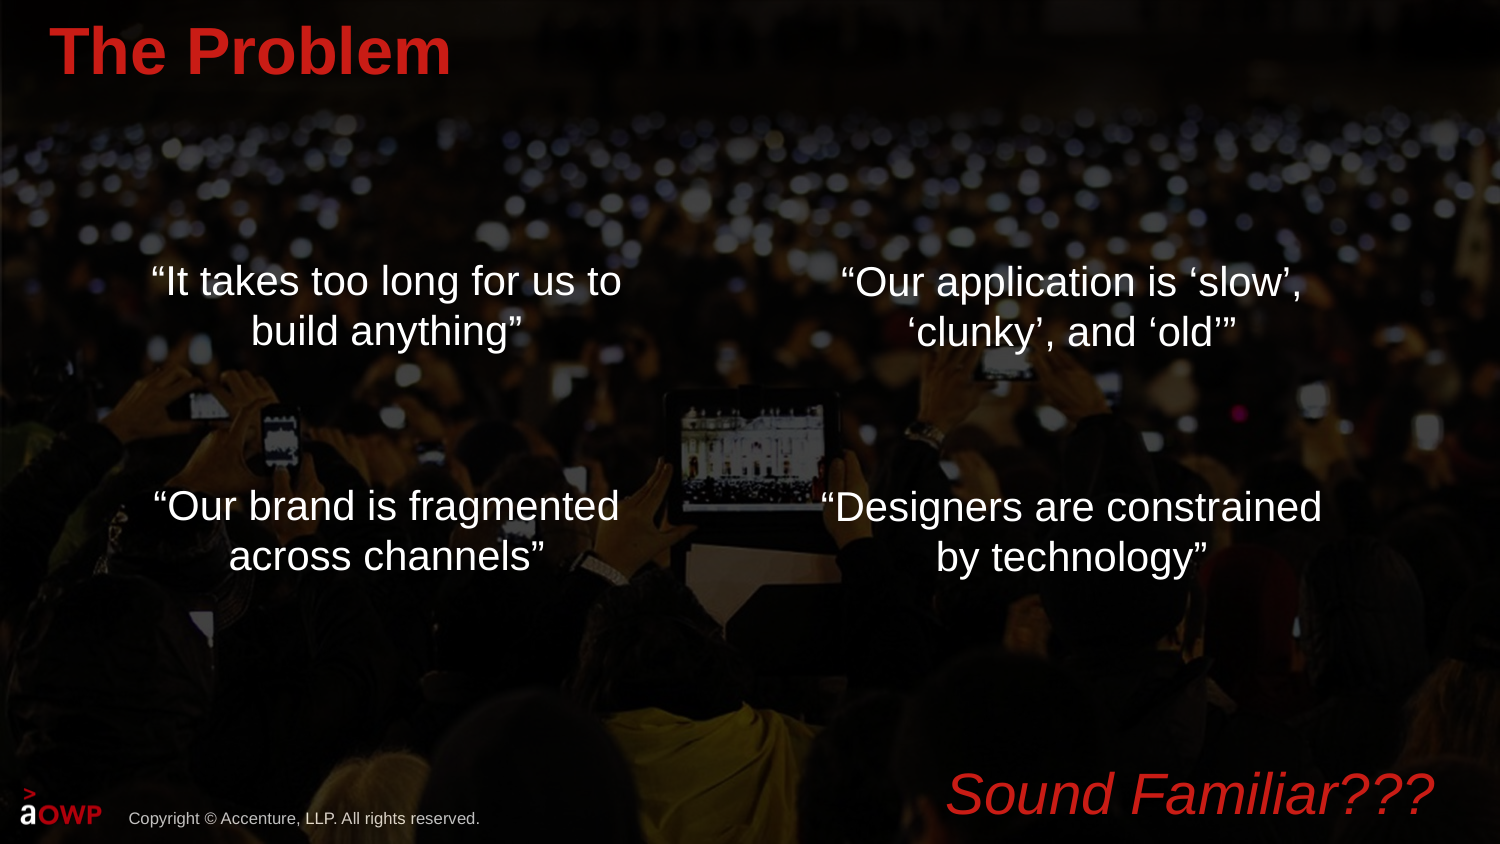

# The Problem
“Our application is ‘slow’, ‘clunky’, and ‘old’”

“Designers are constrained by technology”
“It takes too long for us to build anything”

“Our brand is fragmented across channels”

Sound Familiar???